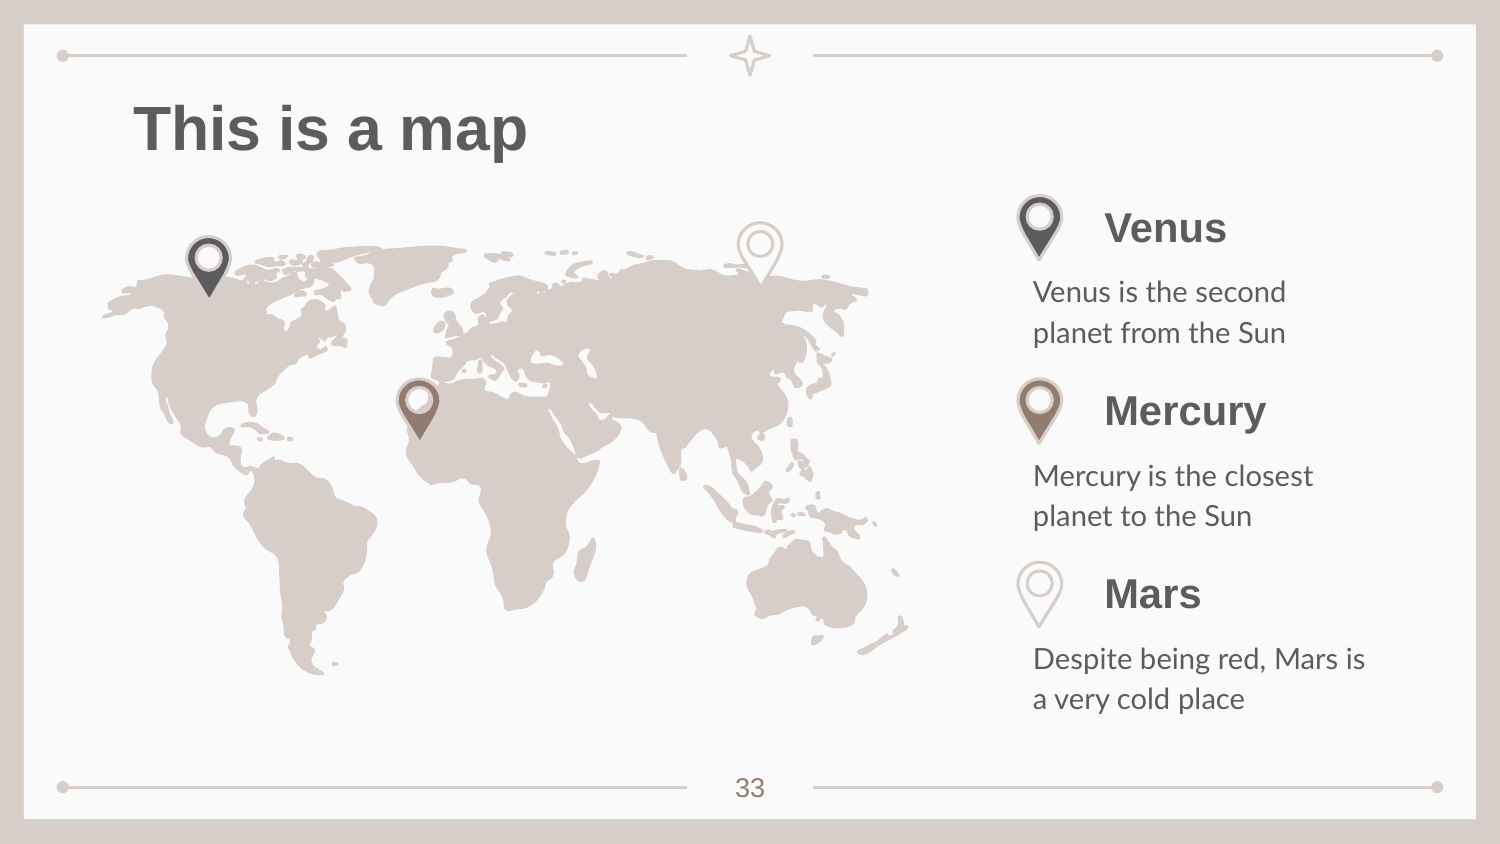

# This is a map
Venus

Venus is the second planet from the Sun
Mercury

Mercury is the closest planet to the Sun
Mars

Despite being red, Mars is a very cold place
33